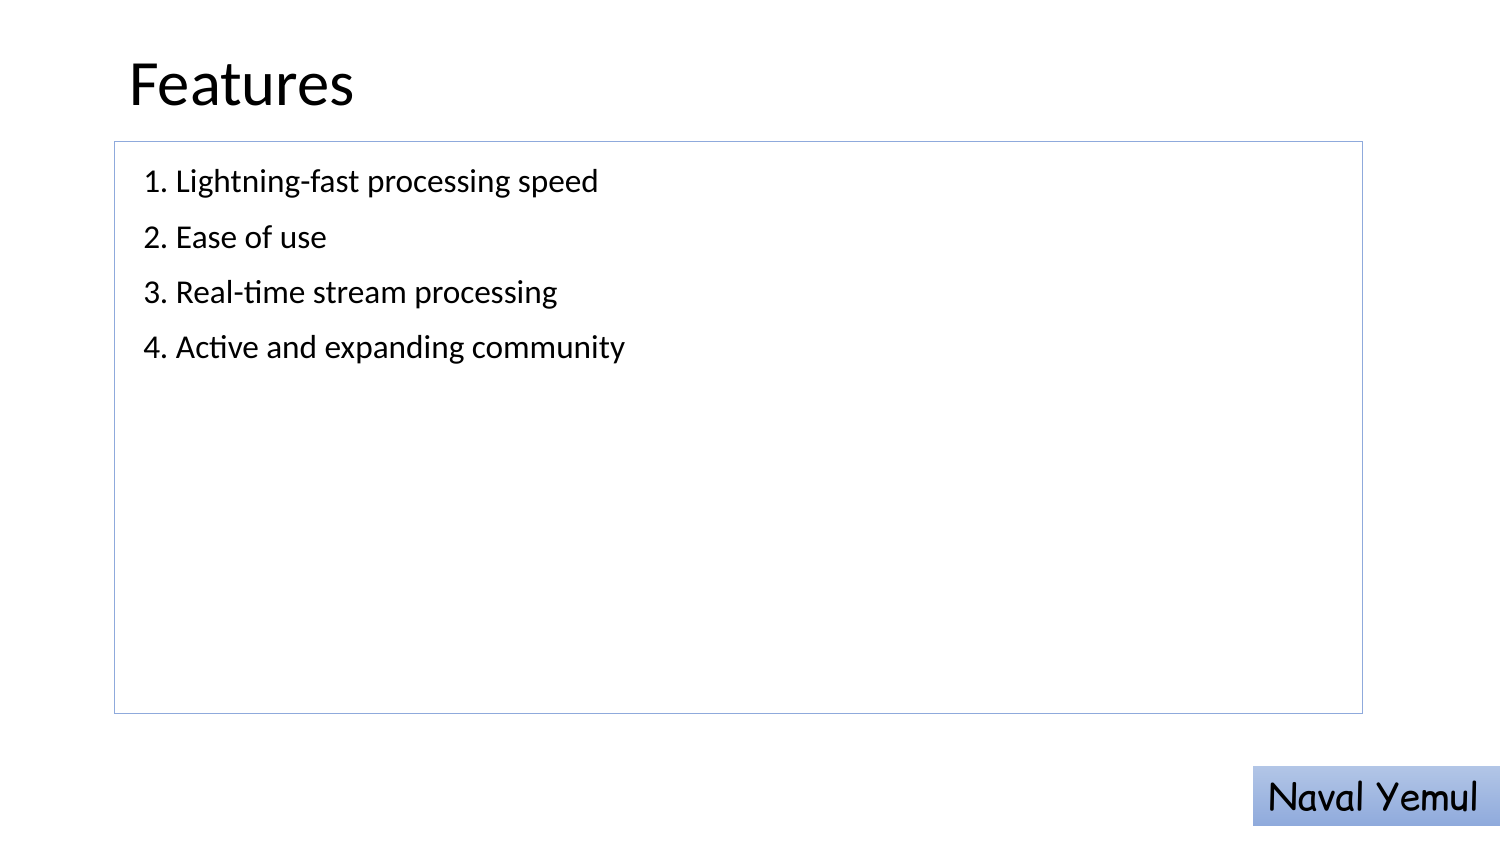

# Features
1. Lightning-fast processing speed
2. Ease of use
3. Real-time stream processing
4. Active and expanding community

Naval Yemul